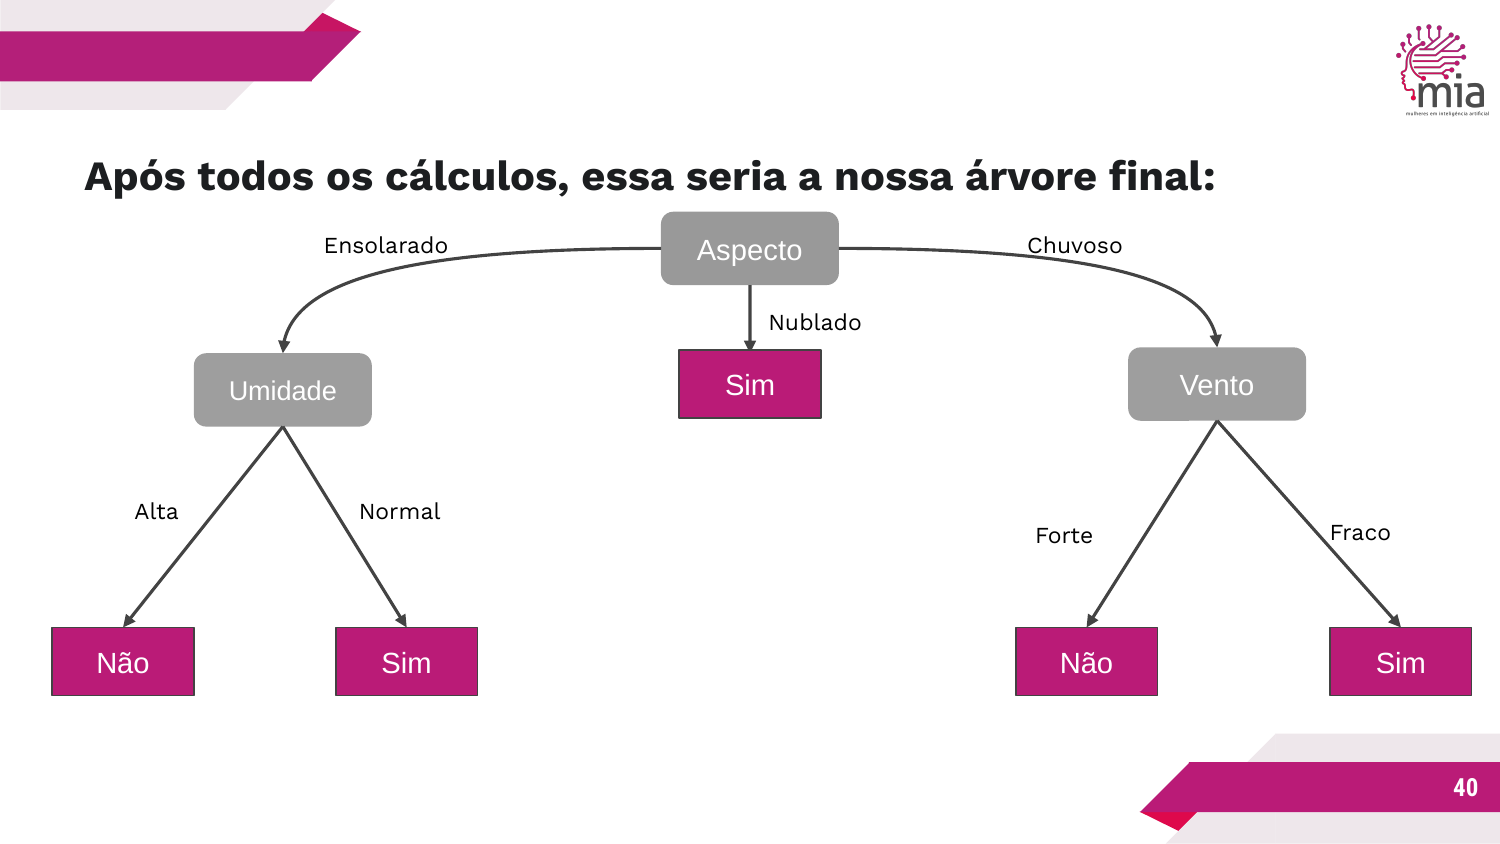

Após todos os cálculos, essa seria a nossa árvore final:
Aspecto
Ensolarado
Chuvoso
Nublado
Vento
Sim
Umidade
Alta
Normal
Fraco
Forte
Não
Sim
Não
Sim
40